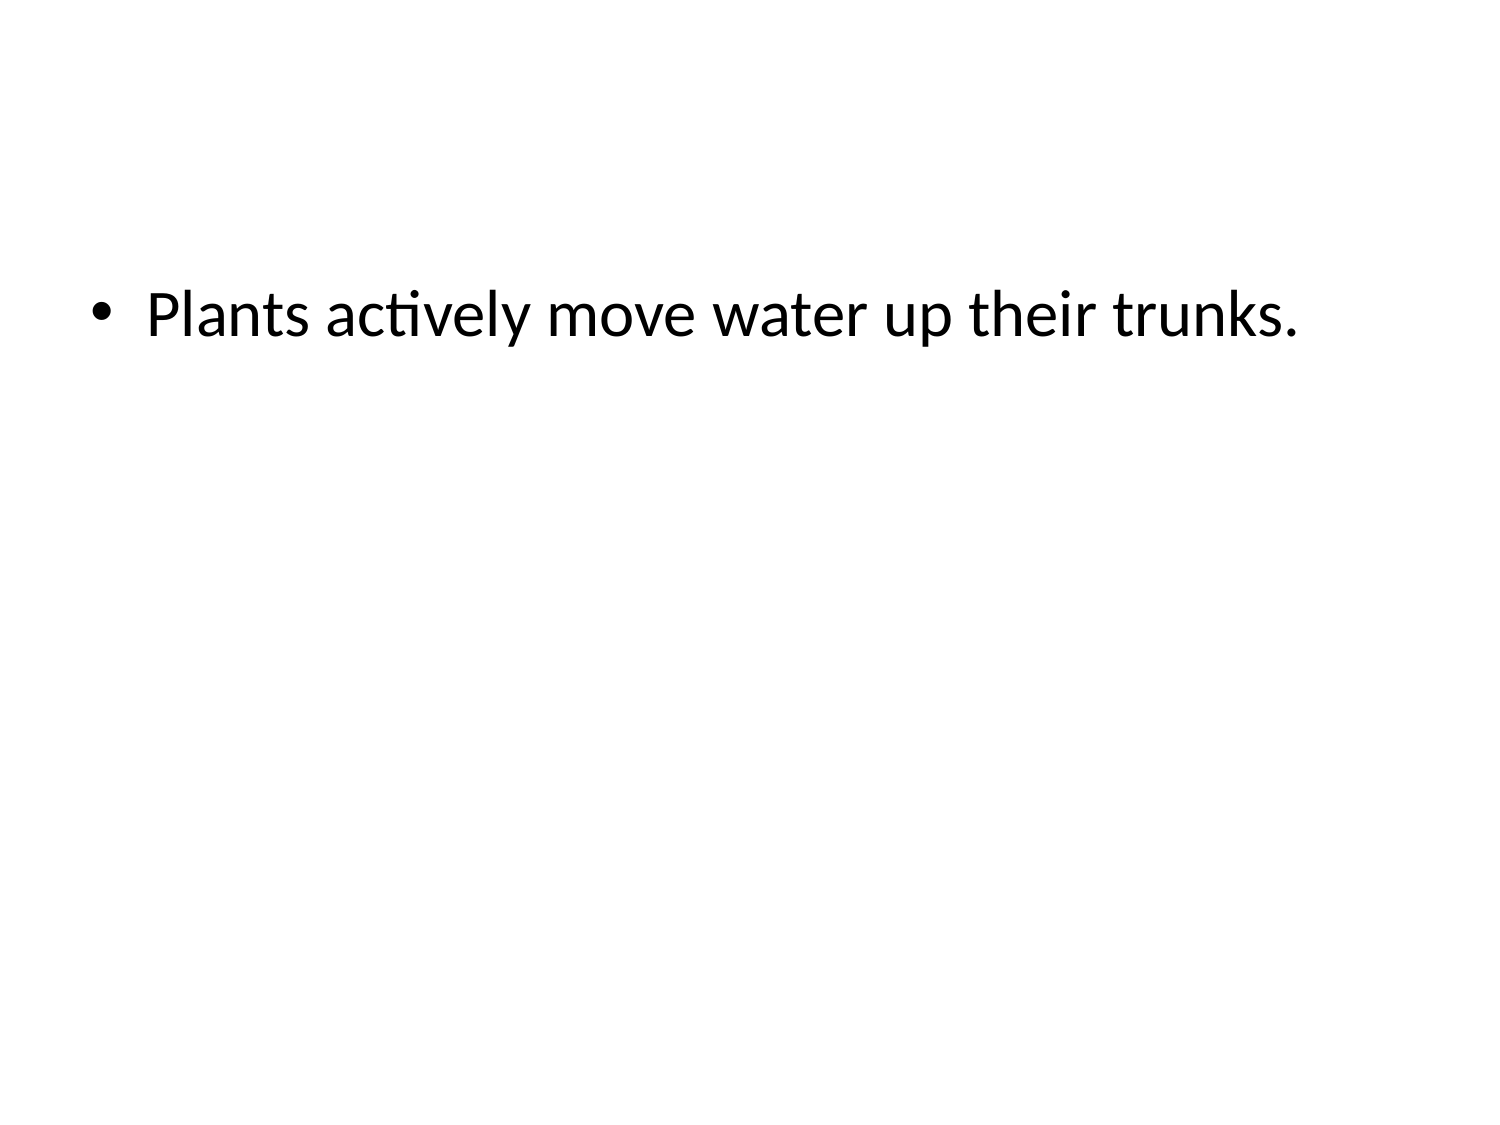

#
Plants actively move water up their trunks.